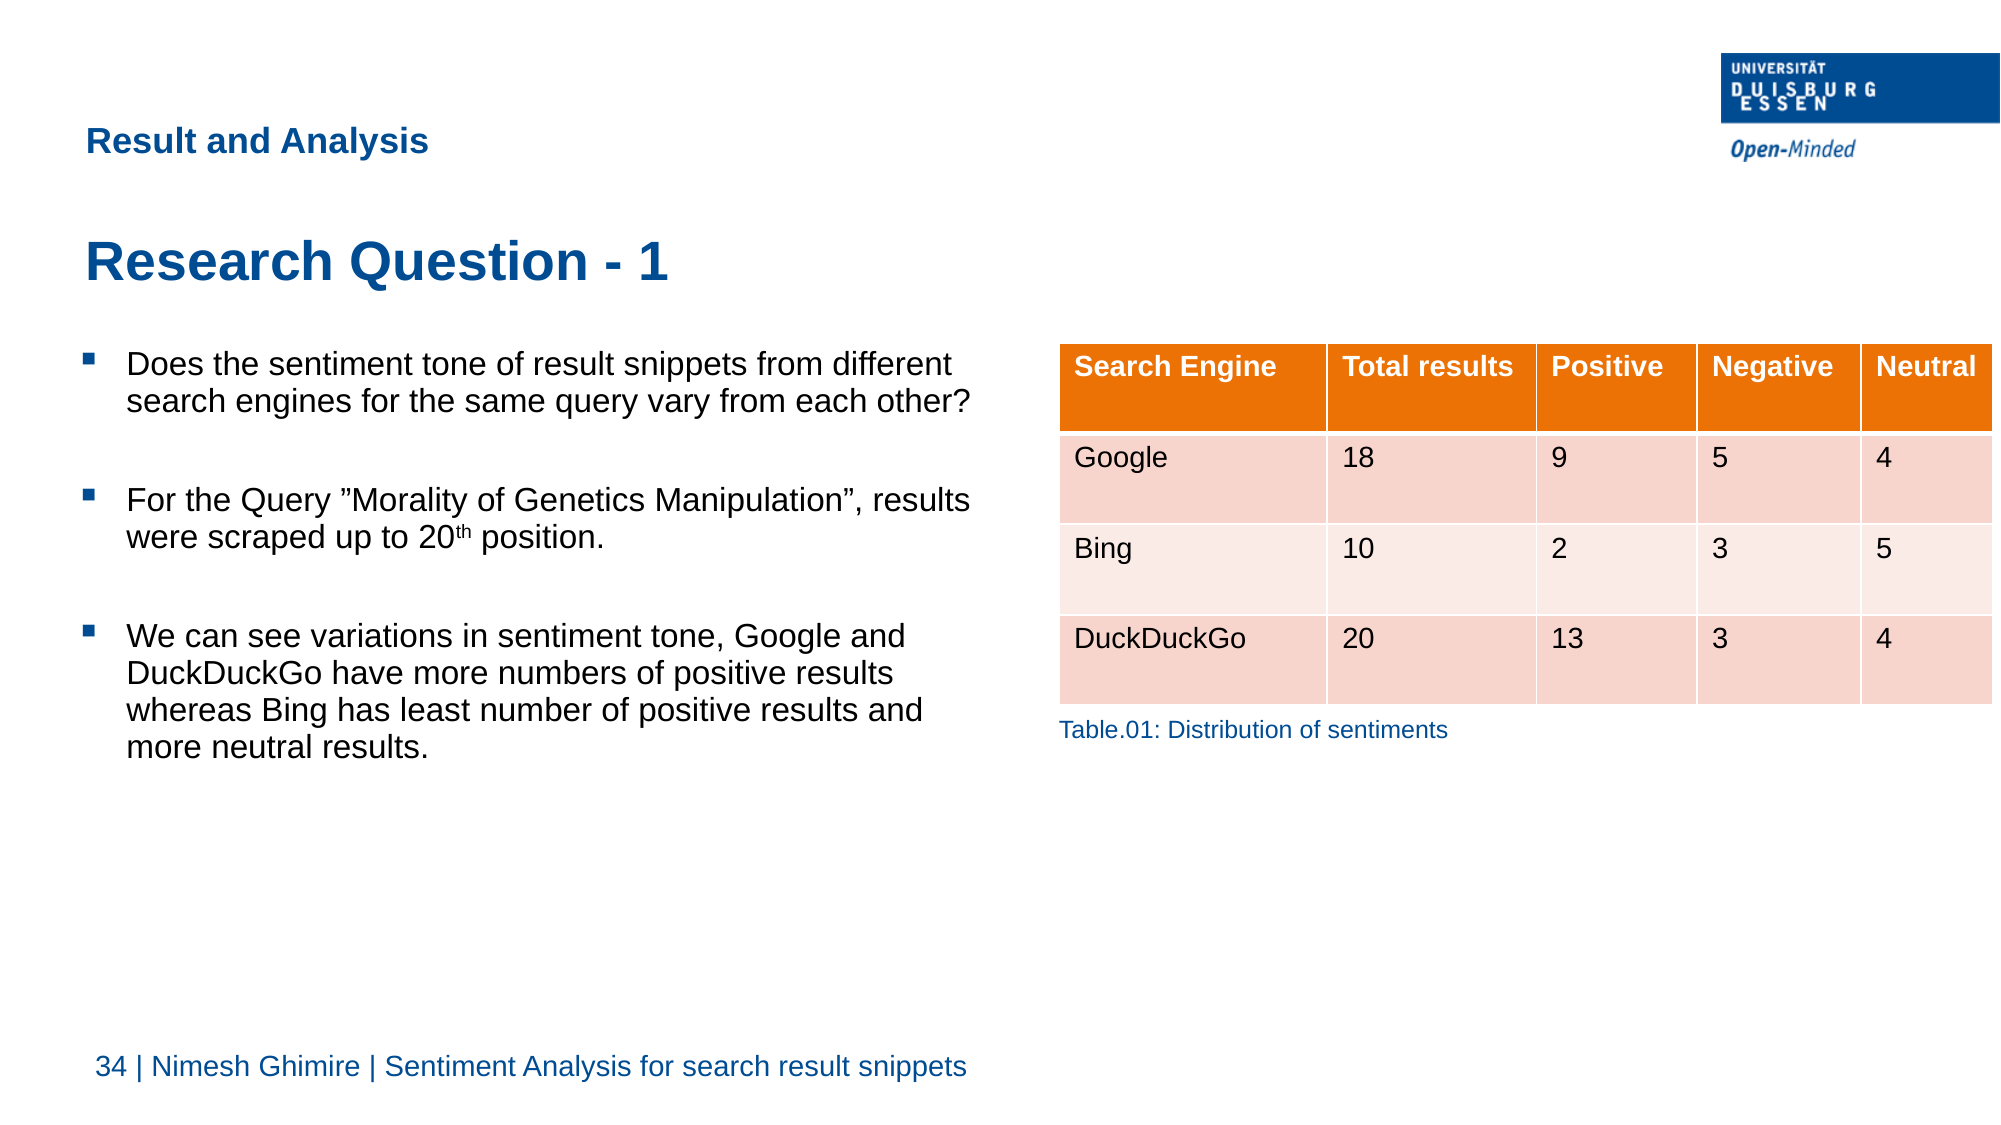

Result and Analysis
Research Question - 1
Does the sentiment tone of result snippets from different search engines for the same query vary from each other?

For the Query ”Morality of Genetics Manipulation”, results were scraped up to 20th position.

We can see variations in sentiment tone, Google and DuckDuckGo have more numbers of positive results  whereas Bing has least number of positive results and    more neutral results.

| Search Engine | Total results | Positive | Negative | Neutral |
| --- | --- | --- | --- | --- |
| Google | 18 | 9 | 5 | 4 |
| Bing | 10 | 2 | 3 | 5 |
| DuckDuckGo | 20 | 13 | 3 | 4 |
Table.01: Distribution of sentiments
 34 | Nimesh Ghimire | Sentiment Analysis for search result snippets
38